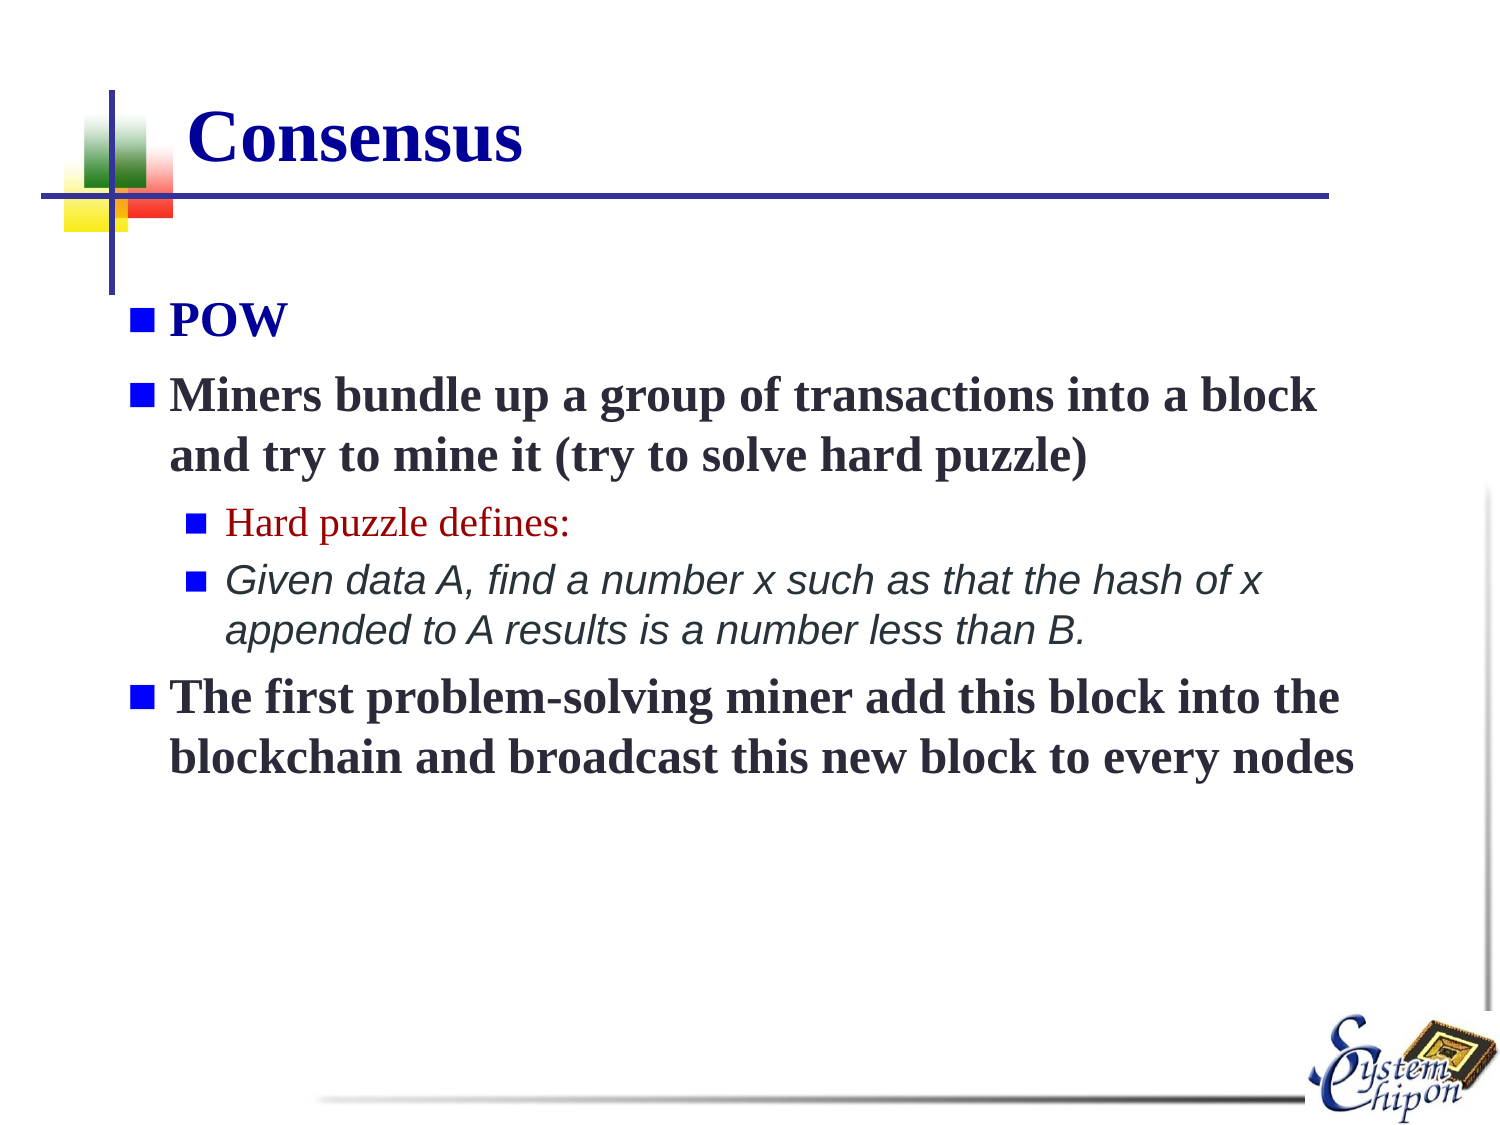

# Consensus
POW
Miners bundle up a group of transactions into a block and try to mine it (try to solve hard puzzle)
Hard puzzle defines:
Given data A, find a number x such as that the hash of x appended to A results is a number less than B.
The first problem-solving miner add this block into the blockchain and broadcast this new block to every nodes